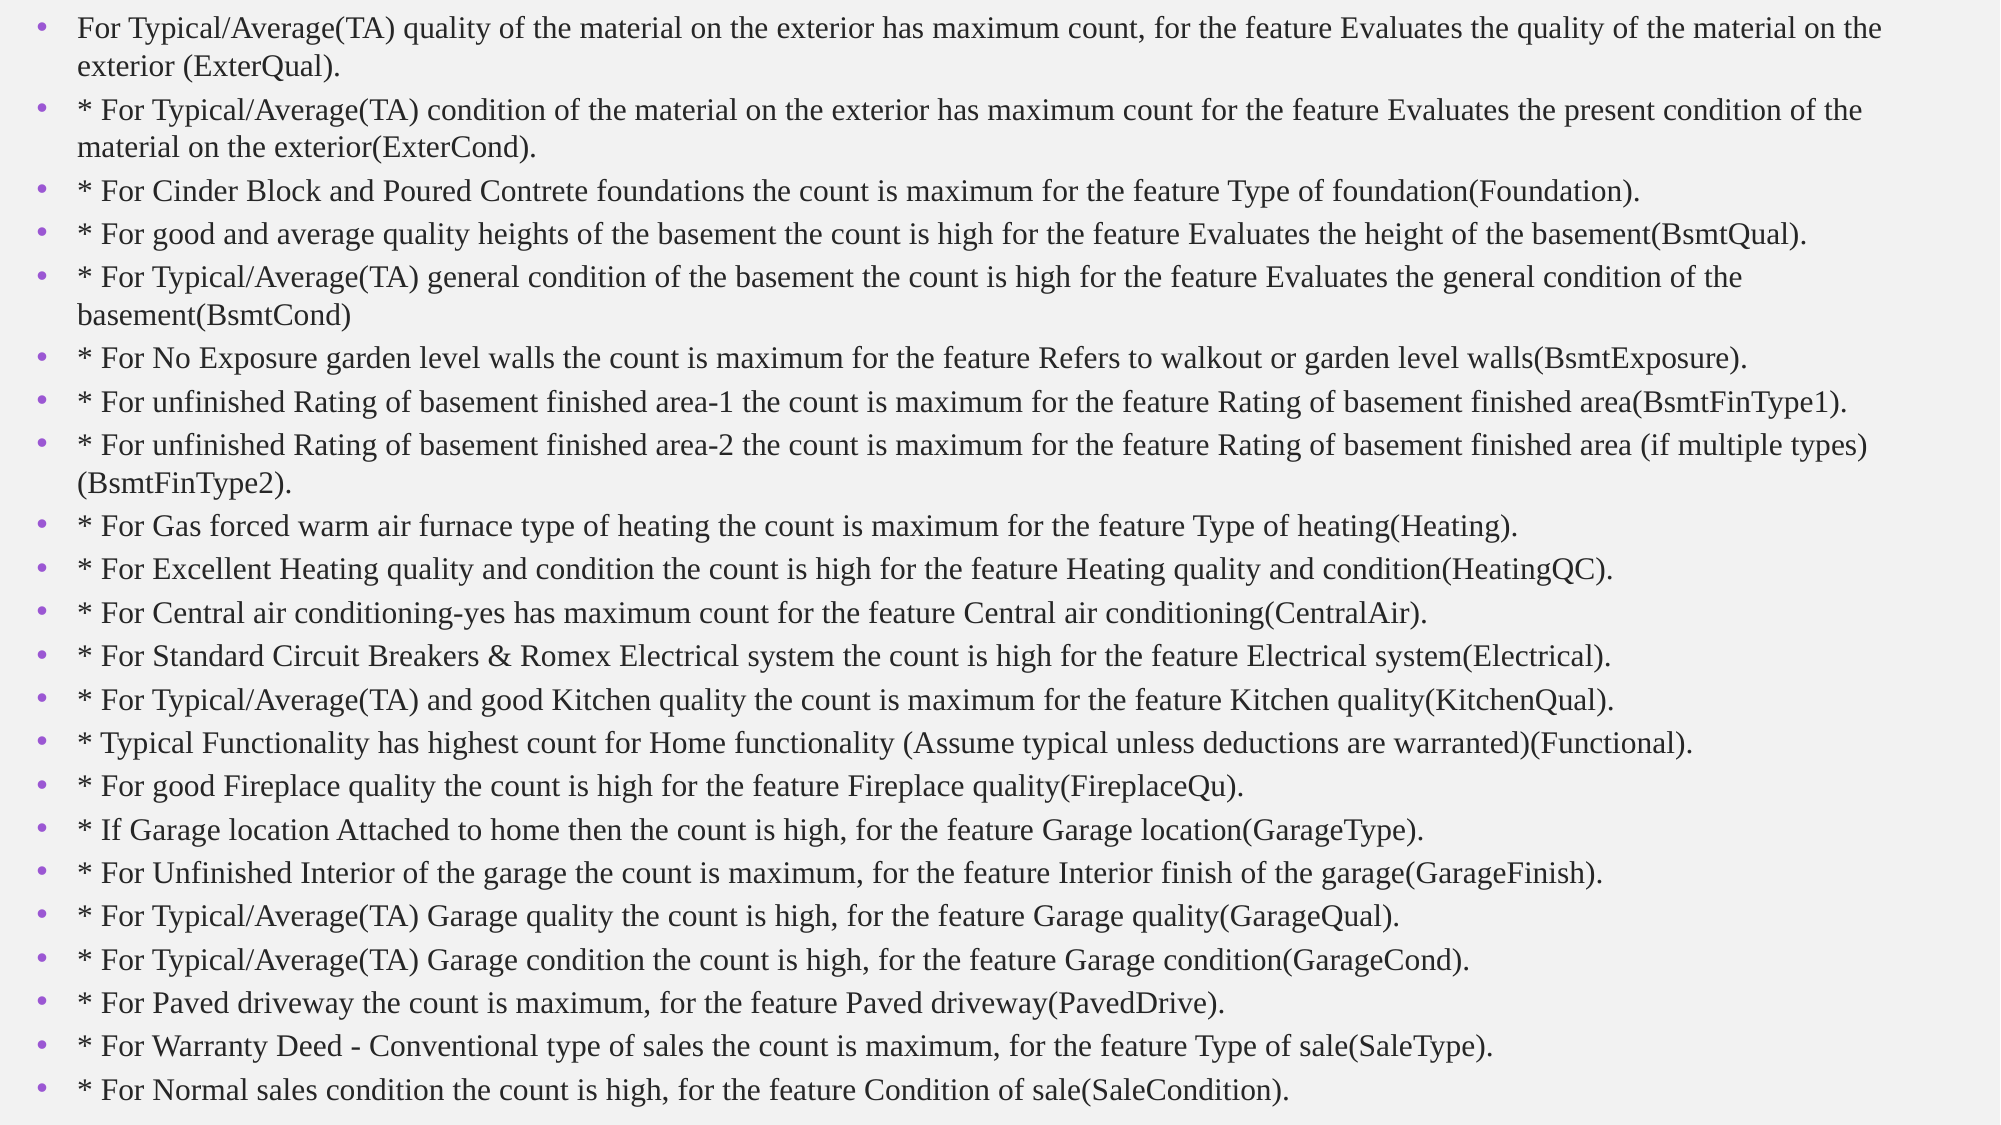

For Typical/Average(TA) quality of the material on the exterior has maximum count, for the feature Evaluates the quality of the material on the exterior (ExterQual).
* For Typical/Average(TA) condition of the material on the exterior has maximum count for the feature Evaluates the present condition of the material on the exterior(ExterCond).
* For Cinder Block and Poured Contrete foundations the count is maximum for the feature Type of foundation(Foundation).
* For good and average quality heights of the basement the count is high for the feature Evaluates the height of the basement(BsmtQual).
* For Typical/Average(TA) general condition of the basement the count is high for the feature Evaluates the general condition of the basement(BsmtCond)
* For No Exposure garden level walls the count is maximum for the feature Refers to walkout or garden level walls(BsmtExposure).
* For unfinished Rating of basement finished area-1 the count is maximum for the feature Rating of basement finished area(BsmtFinType1).
* For unfinished Rating of basement finished area-2 the count is maximum for the feature Rating of basement finished area (if multiple types)(BsmtFinType2).
* For Gas forced warm air furnace type of heating the count is maximum for the feature Type of heating(Heating).
* For Excellent Heating quality and condition the count is high for the feature Heating quality and condition(HeatingQC).
* For Central air conditioning-yes has maximum count for the feature Central air conditioning(CentralAir).
* For Standard Circuit Breakers & Romex Electrical system the count is high for the feature Electrical system(Electrical).
* For Typical/Average(TA) and good Kitchen quality the count is maximum for the feature Kitchen quality(KitchenQual).
* Typical Functionality has highest count for Home functionality (Assume typical unless deductions are warranted)(Functional).
* For good Fireplace quality the count is high for the feature Fireplace quality(FireplaceQu).
* If Garage location Attached to home then the count is high, for the feature Garage location(GarageType).
* For Unfinished Interior of the garage the count is maximum, for the feature Interior finish of the garage(GarageFinish).
* For Typical/Average(TA) Garage quality the count is high, for the feature Garage quality(GarageQual).
* For Typical/Average(TA) Garage condition the count is high, for the feature Garage condition(GarageCond).
* For Paved driveway the count is maximum, for the feature Paved driveway(PavedDrive).
* For Warranty Deed - Conventional type of sales the count is maximum, for the feature Type of sale(SaleType).
* For Normal sales condition the count is high, for the feature Condition of sale(SaleCondition).